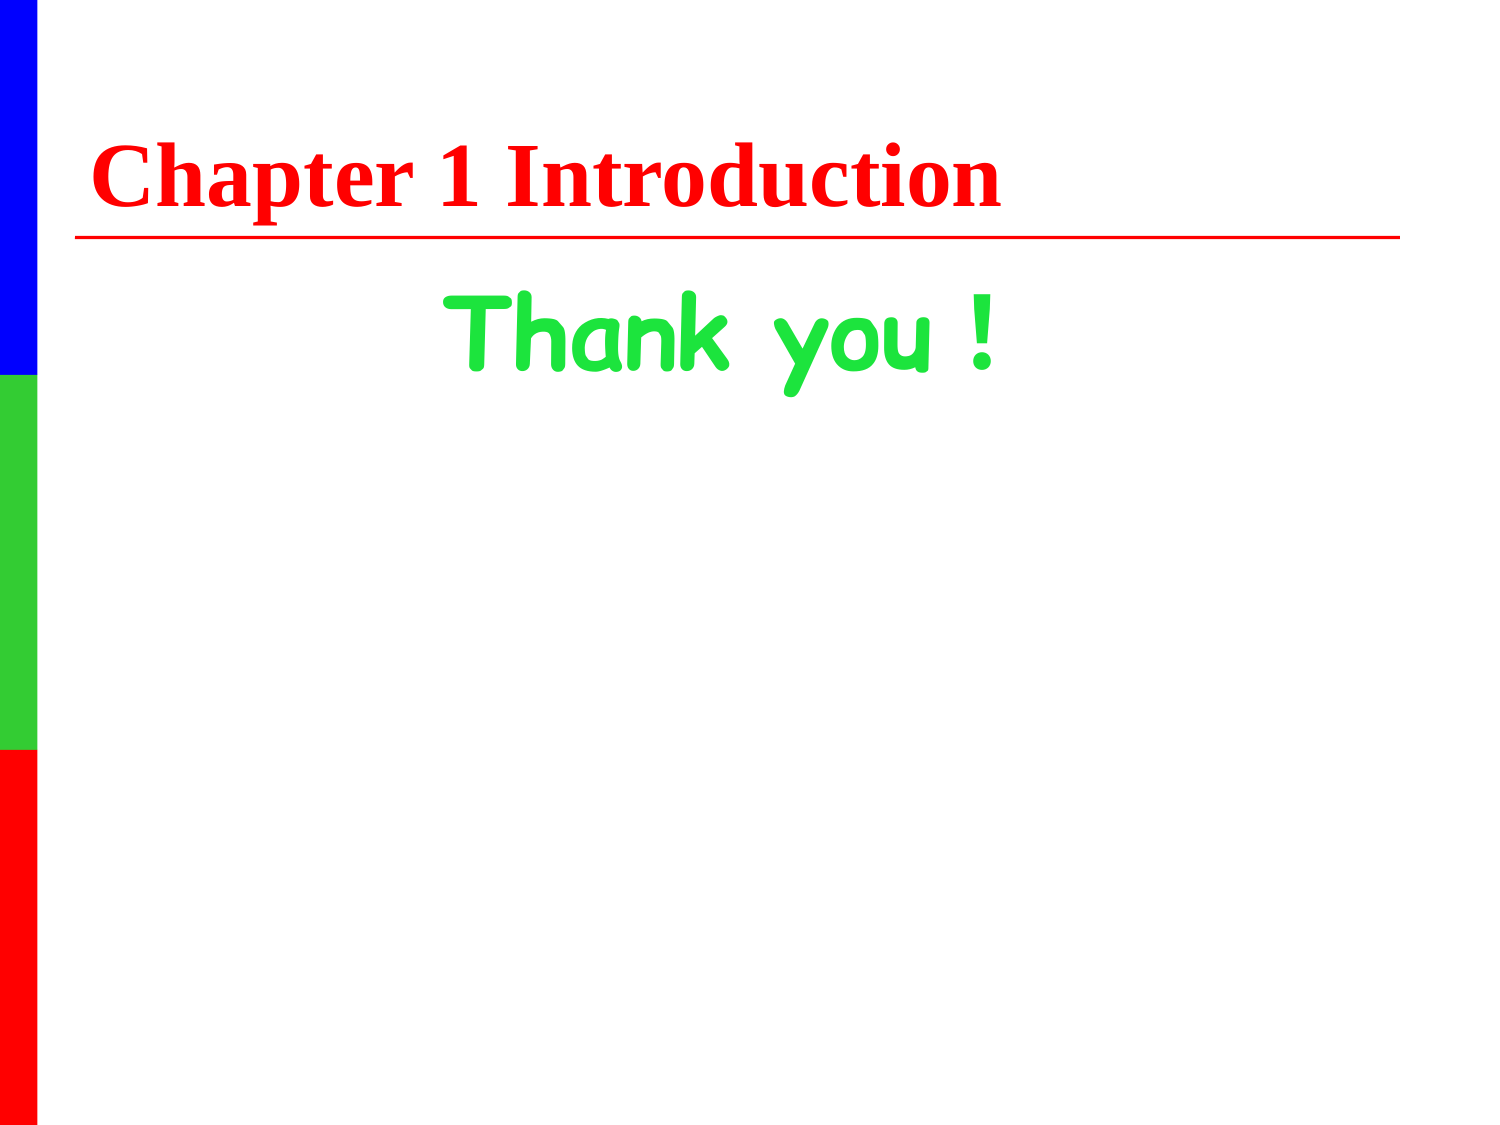

# Chapter 1 Introduction
Thank you！
49